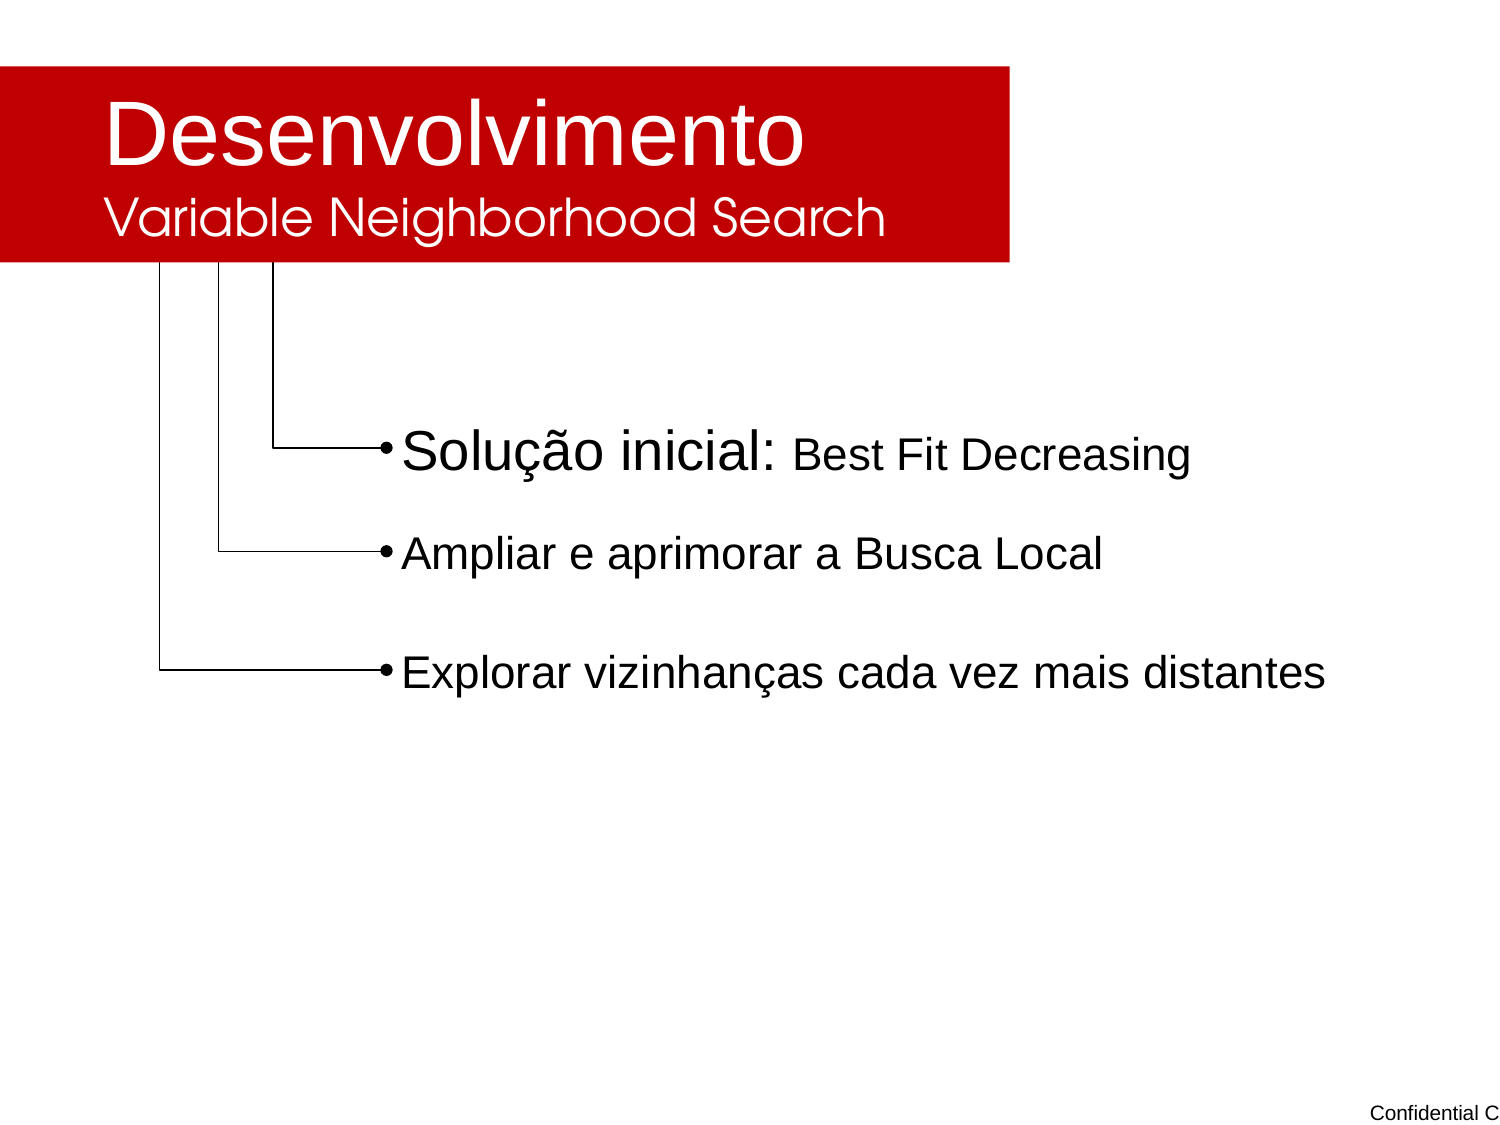

Desenvolvimento
Variable Neighborhood Search
Solução inicial: Best Fit Decreasing
Ampliar e aprimorar a Busca Local
Explorar vizinhanças cada vez mais distantes